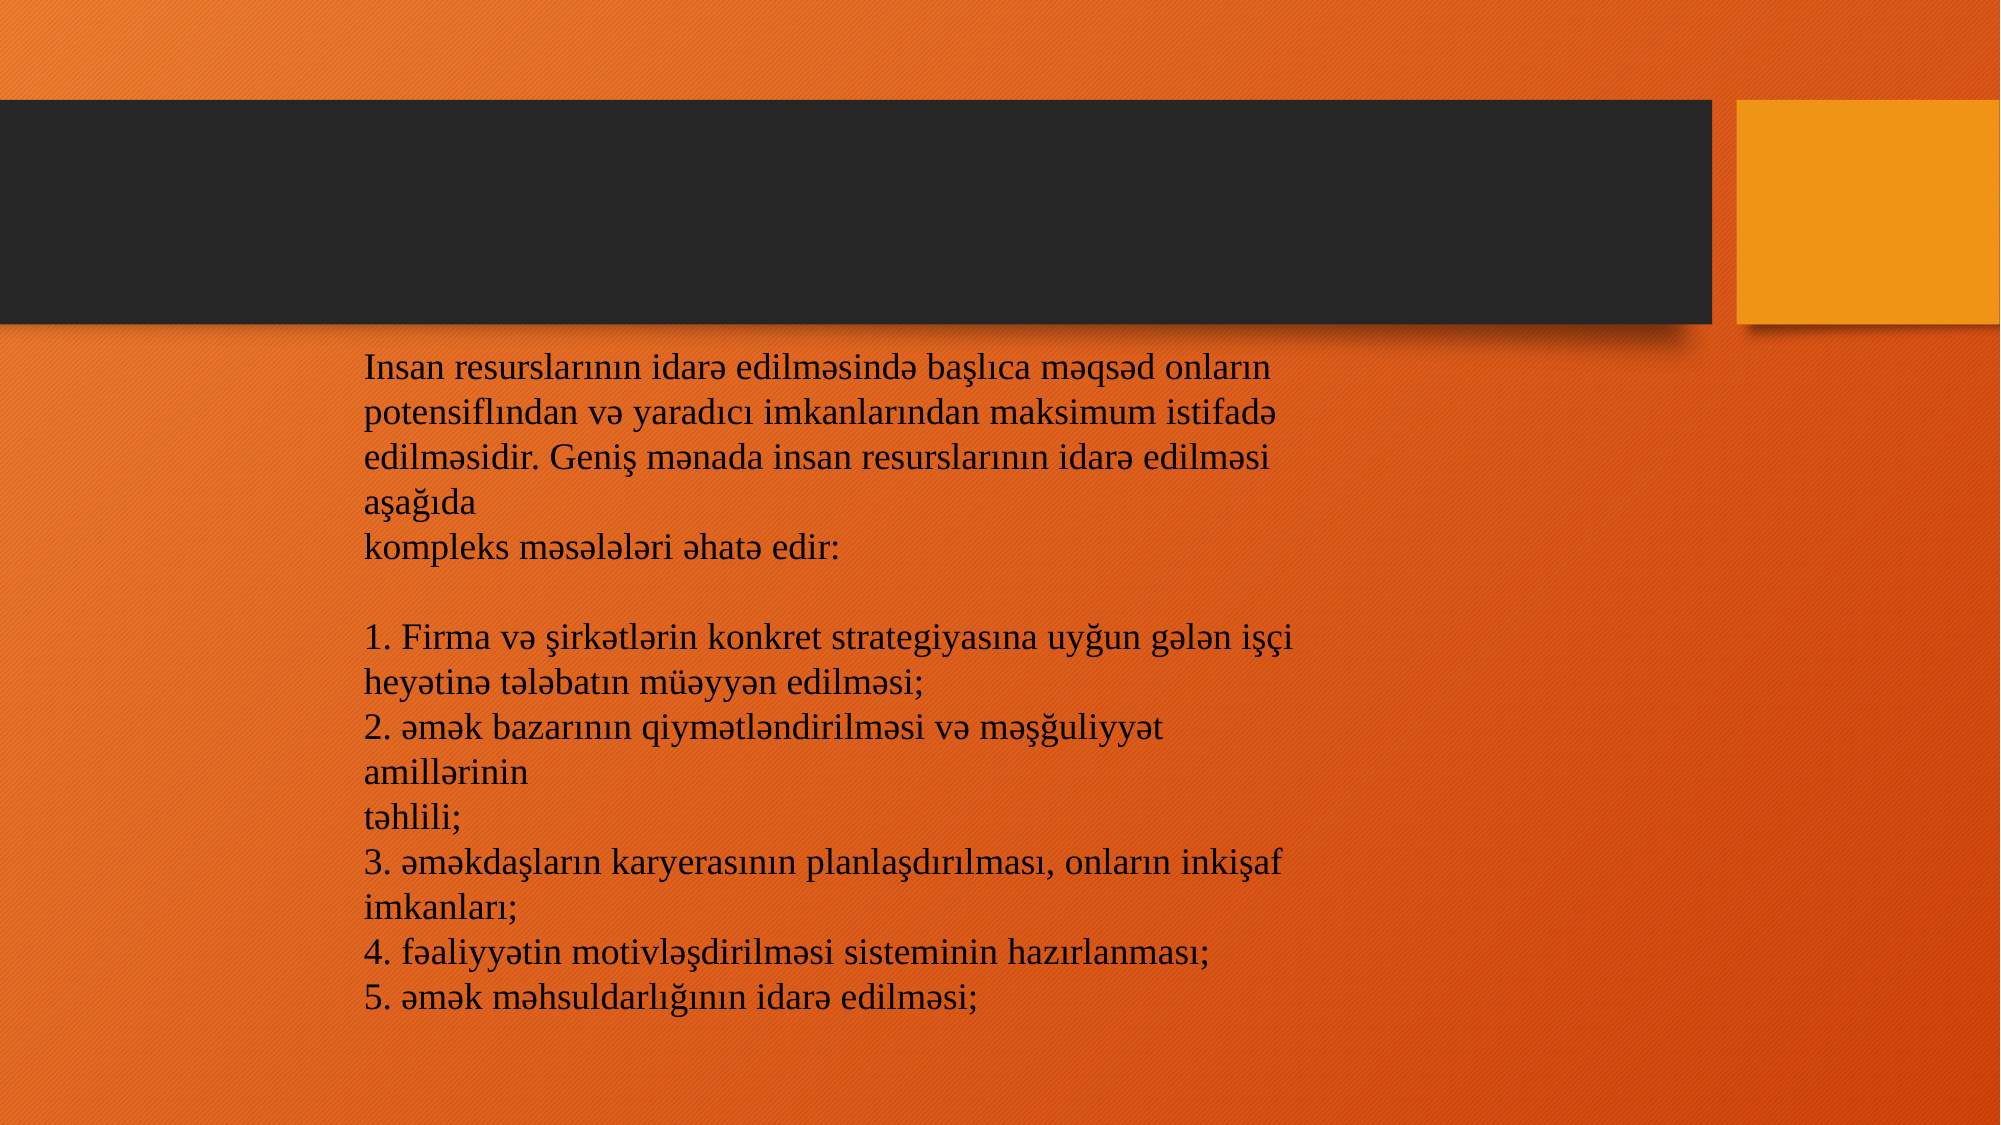

Insan resurslarının idarə edilməsində başlıca məqsəd onların
potensiflından və yaradıcı imkanlarından maksimum istifadə
edilməsidir. Geniş mənada insan resurslarının idarə edilməsi aşağıda
kompleks məsələləri əhatə edir:

1. Firma və şirkətlərin konkret strategiyasına uyğun gələn işçi
heyətinə tələbatın müəyyən edilməsi;
2. əmək bazarının qiymətləndirilməsi və məşğuliyyət amillərinin
təhlili;
3. əməkdaşların karyerasının planlaşdırılması, onların inkişaf
imkanları;
4. fəaliyyətin motivləşdirilməsi sisteminin hazırlanması;
5. əmək məhsuldarlığının idarə edilməsi;